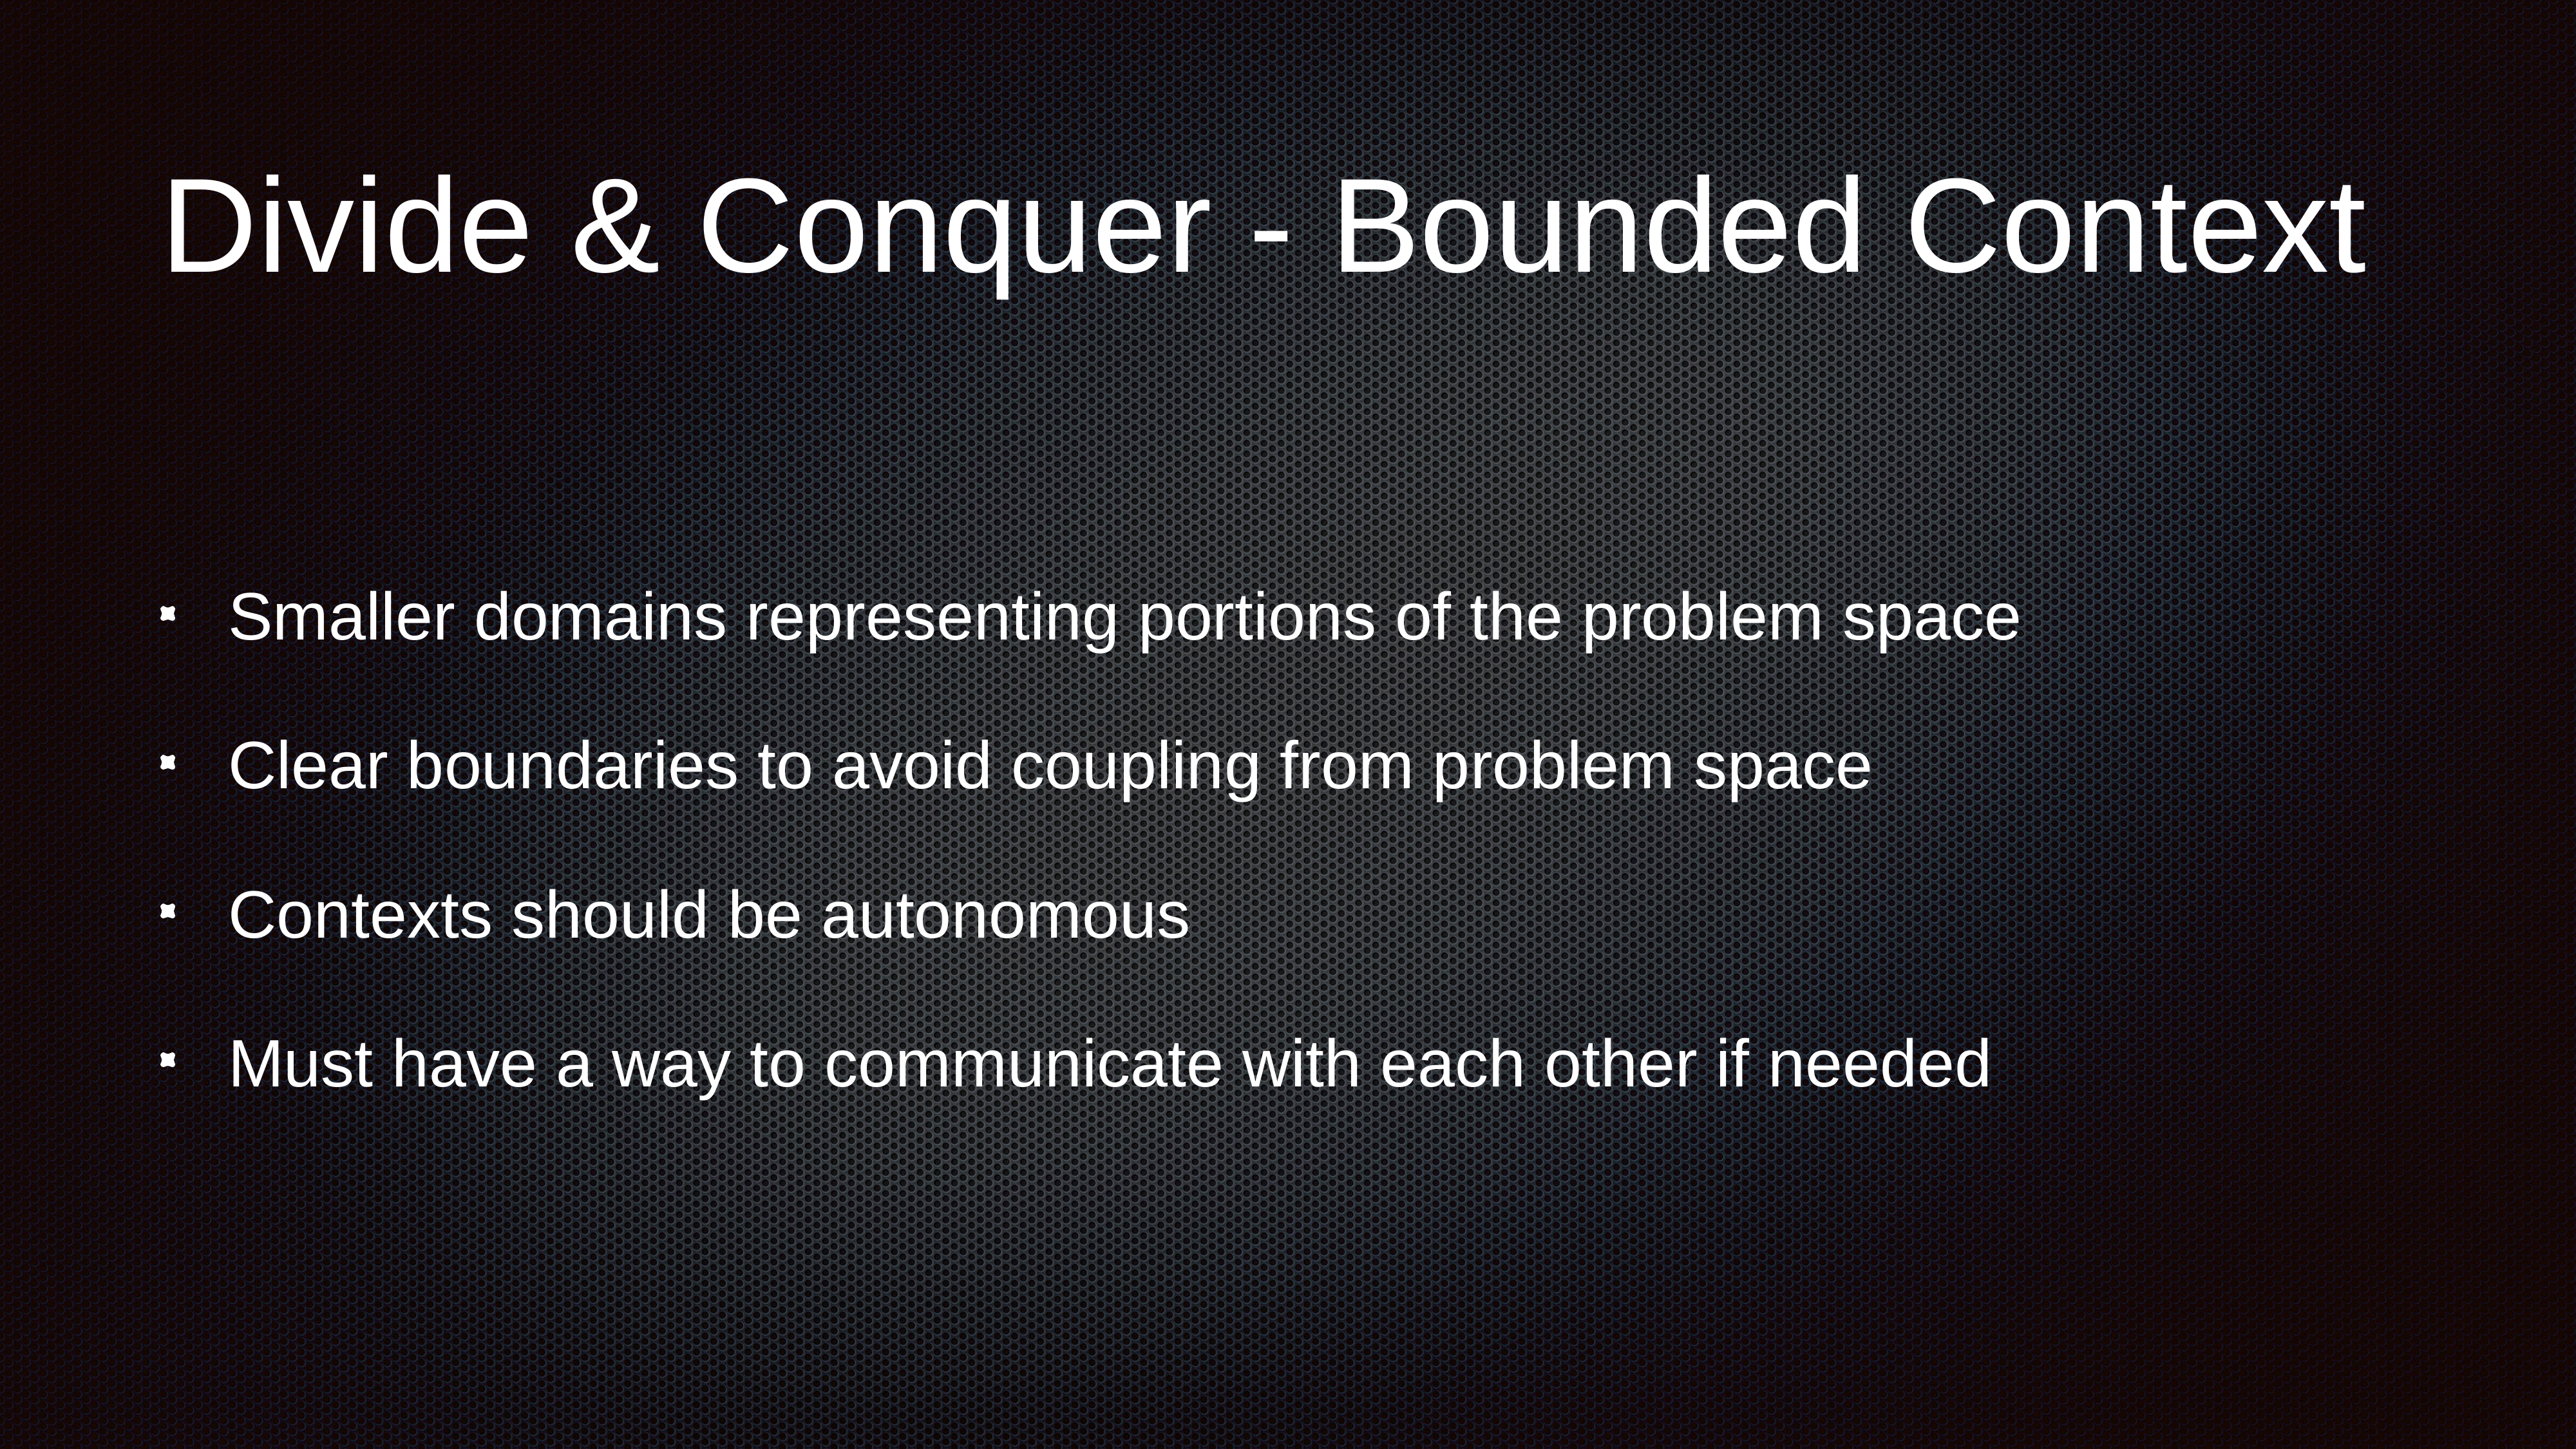

# Divide & Conquer - Bounded Context
Smaller domains representing portions of the problem space
Clear boundaries to avoid coupling from problem space
Contexts should be autonomous
Must have a way to communicate with each other if needed